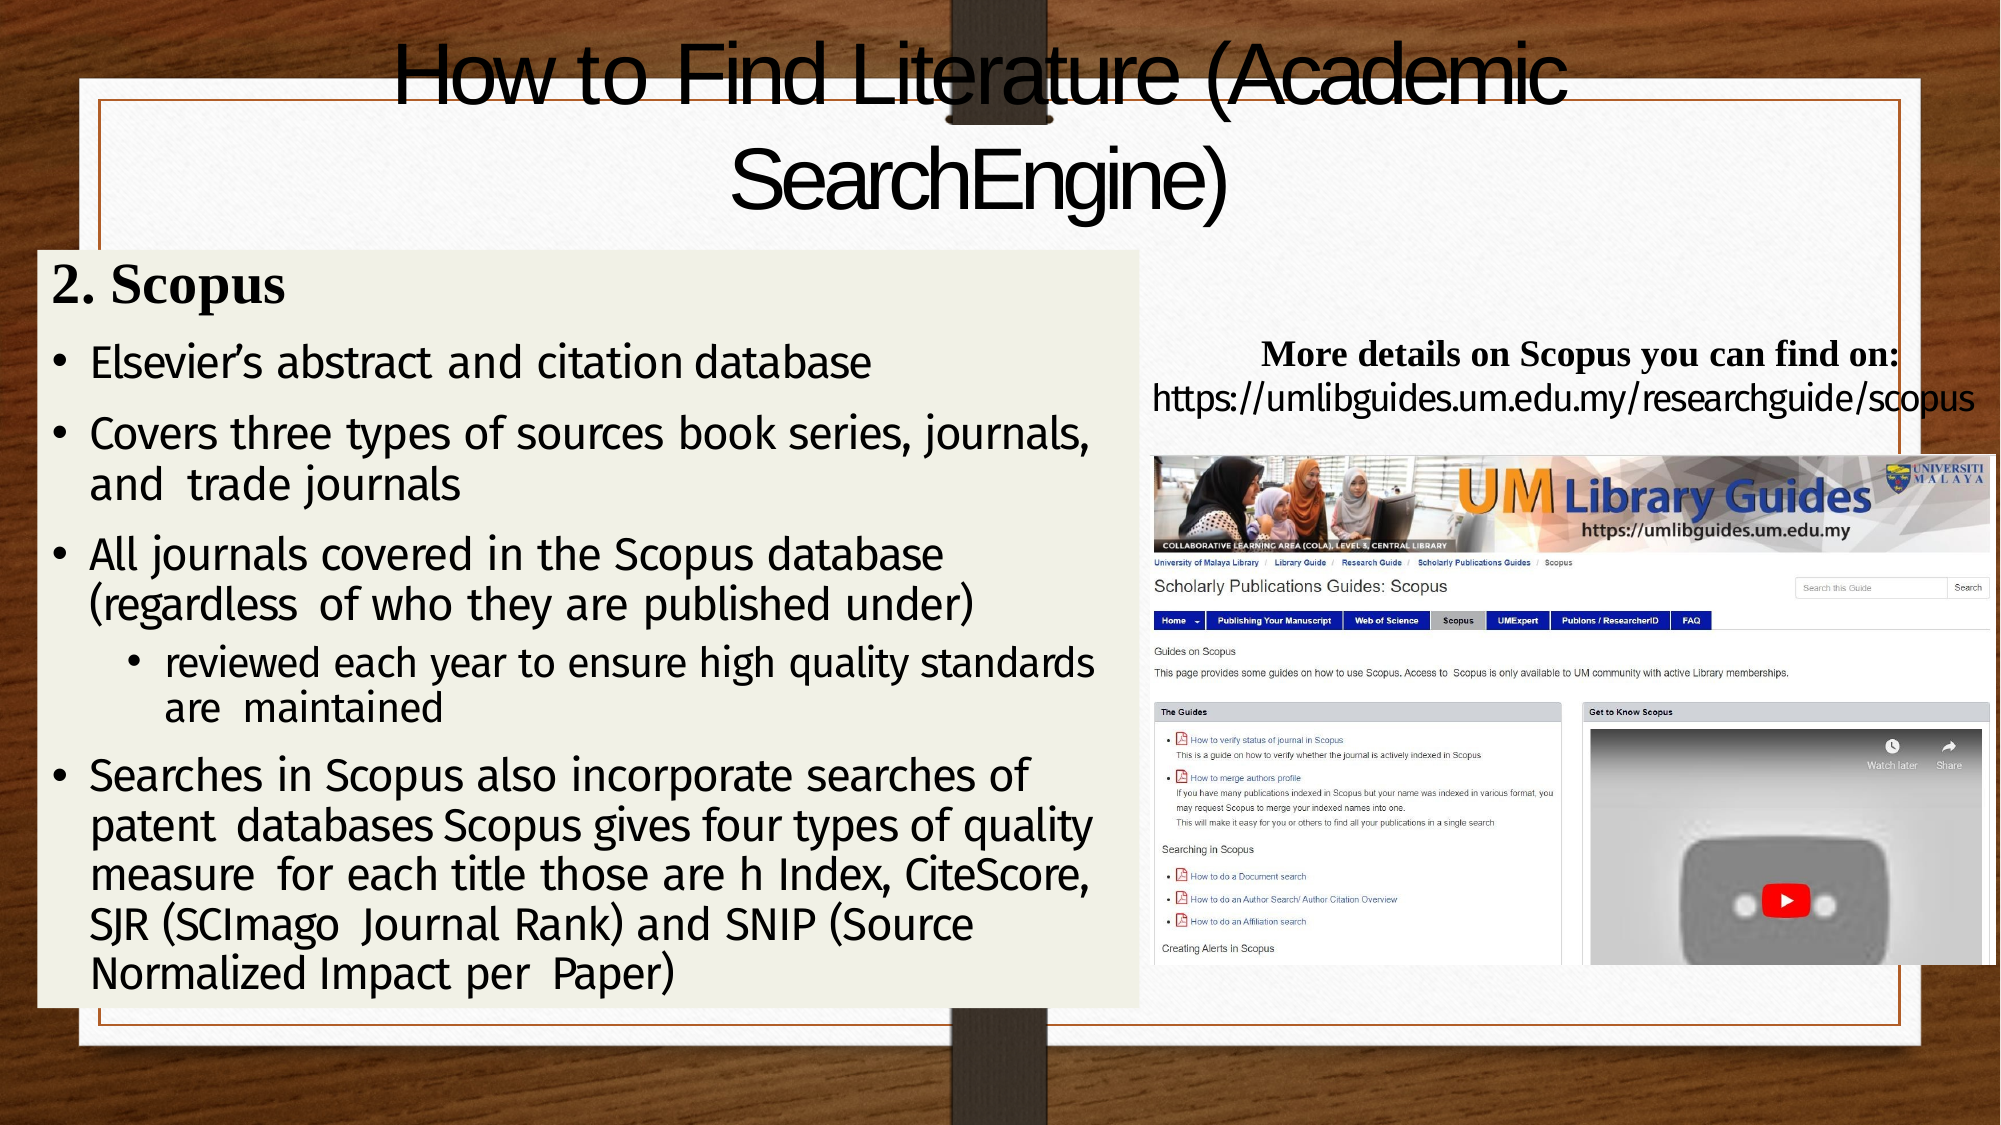

# How to Find Literature (Academic SearchEngine)
2. Scopus
Elsevier’s abstract  and citation database
Covers three types of sources book series, journals, and  trade journals
All journals covered in the Scopus database (regardless  of who they are published under)
reviewed each year to ensure high quality standards are  maintained
Searches in Scopus also incorporate searches of patent  databases Scopus gives four types of quality measure  for each title those are h Index, CiteScore, SJR (SCImago  Journal Rank) and SNIP (Source Normalized Impact per  Paper)

More details on Scopus you can find on:
https://umlibguides.um.edu.my/researchguide/scopus